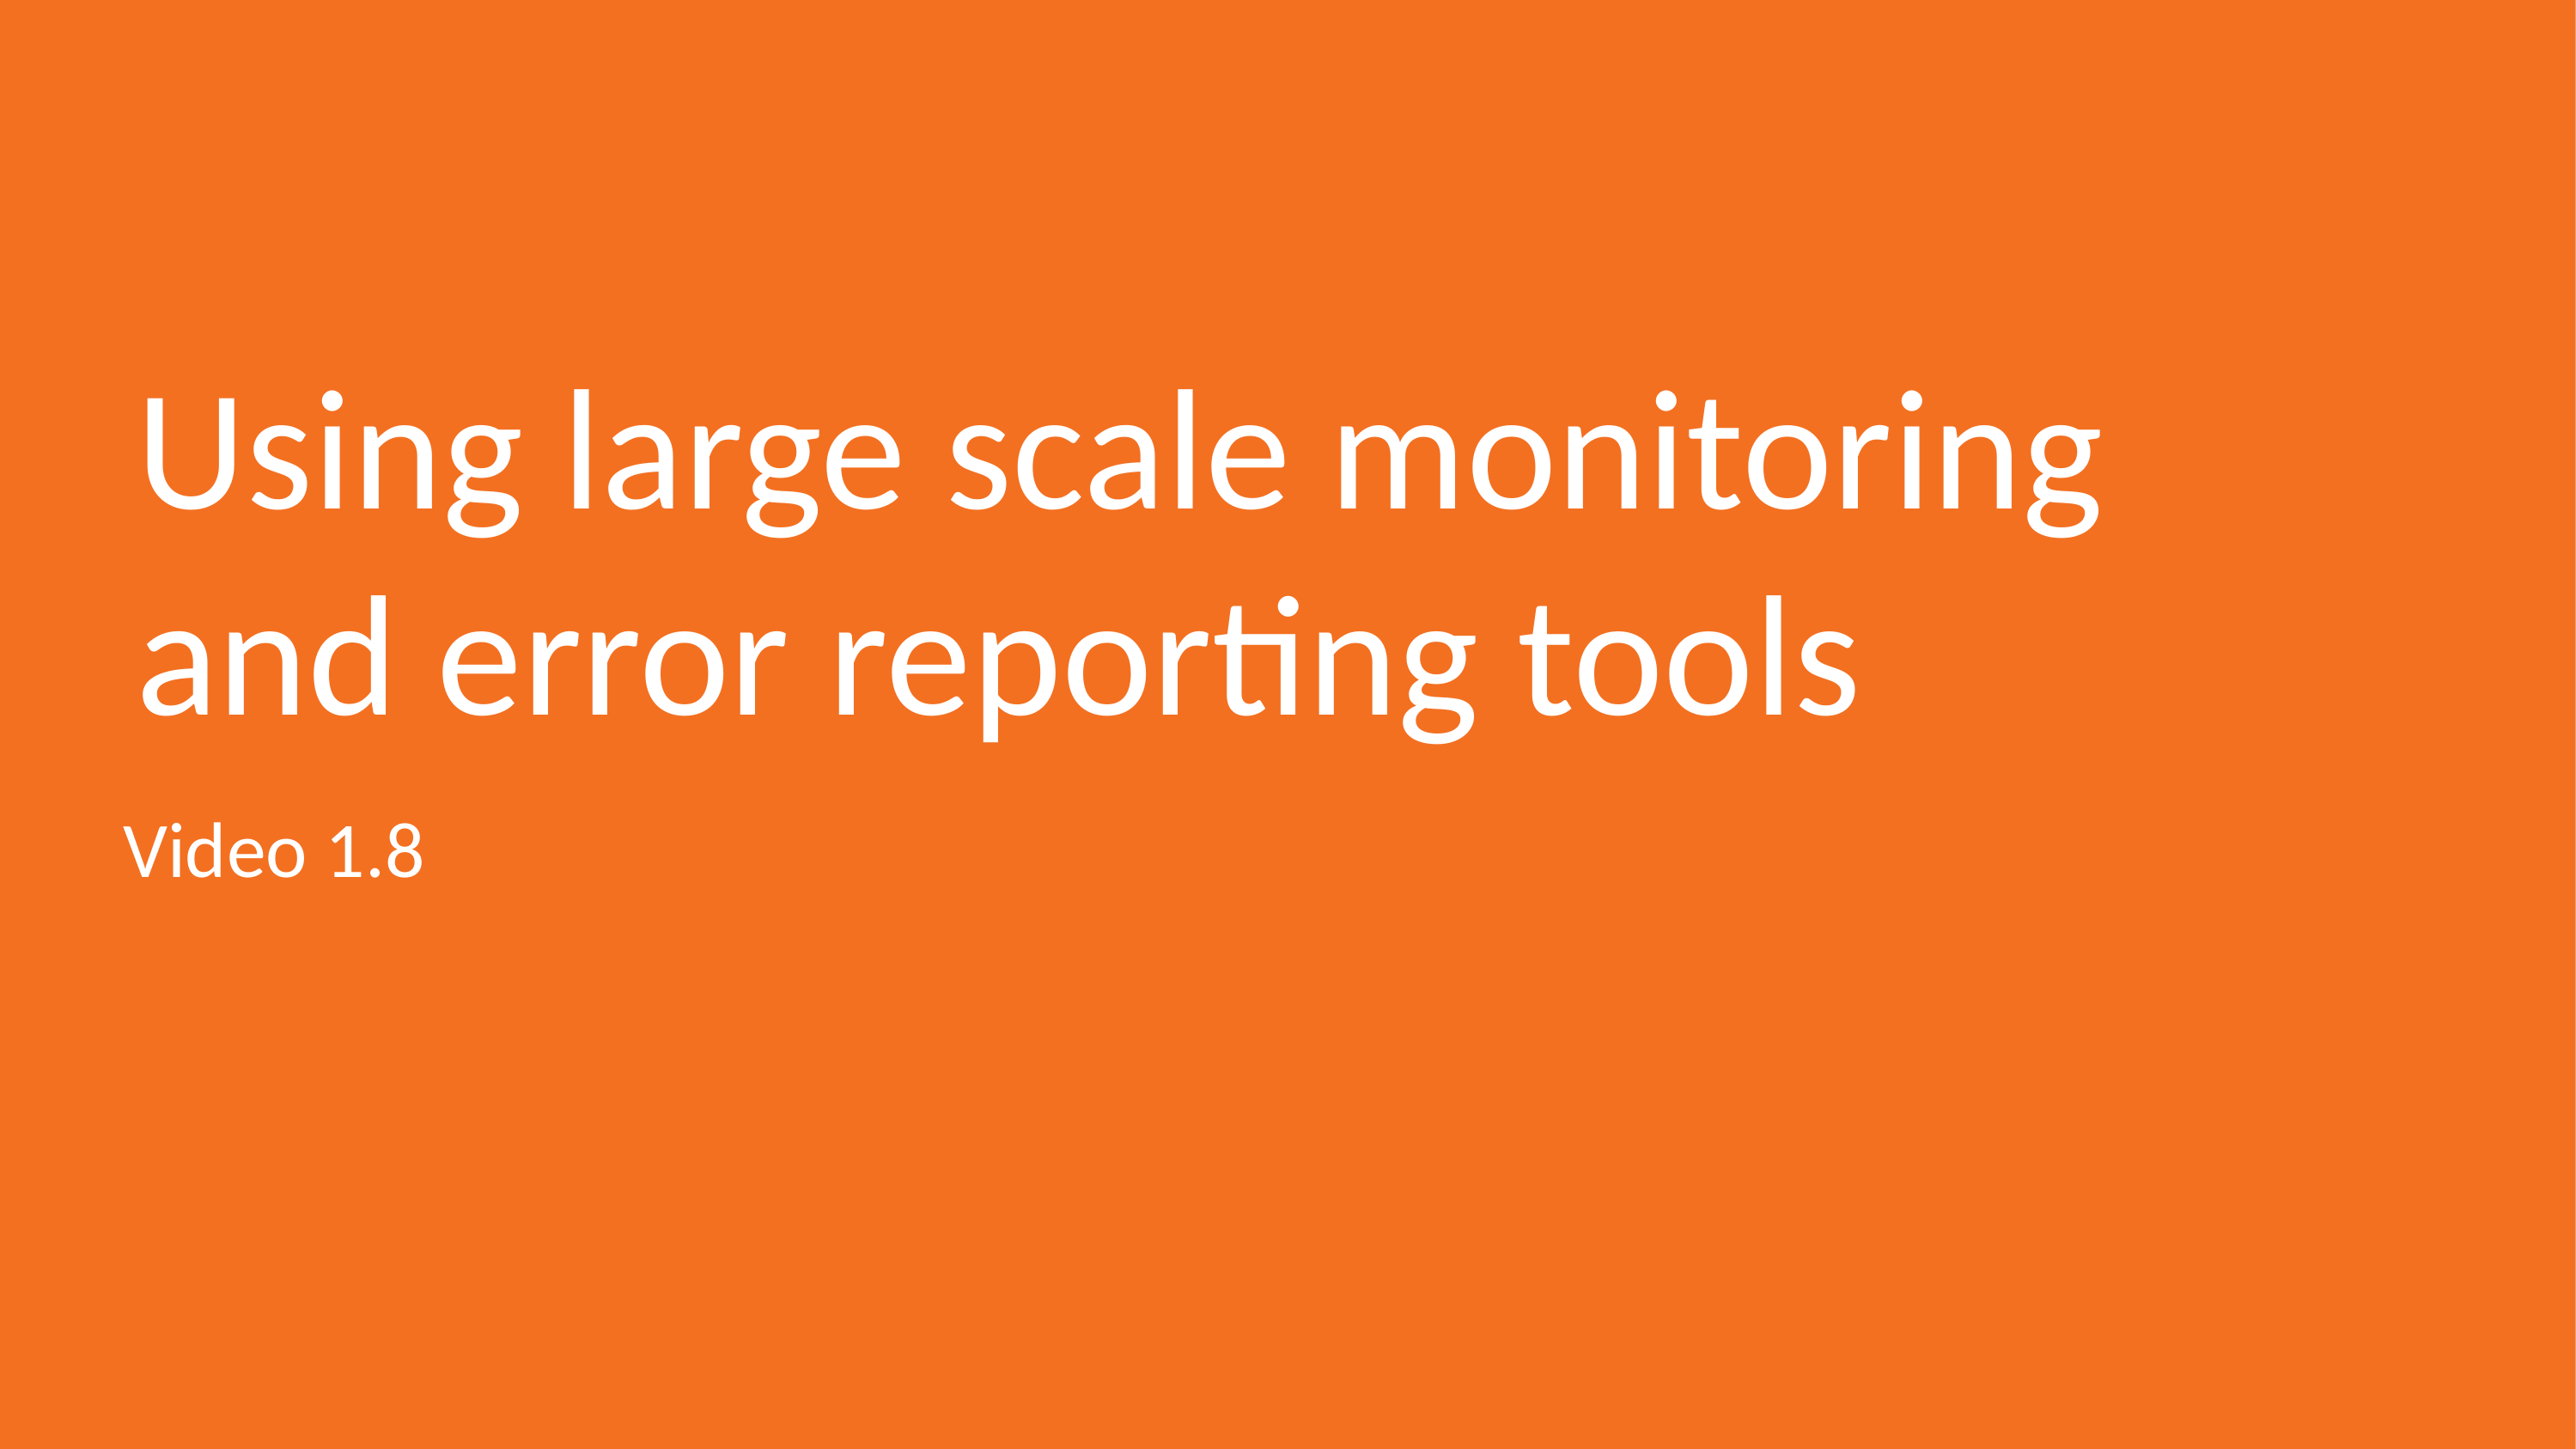

# Using large scale monitoring and error reporting tools
Video 1.8